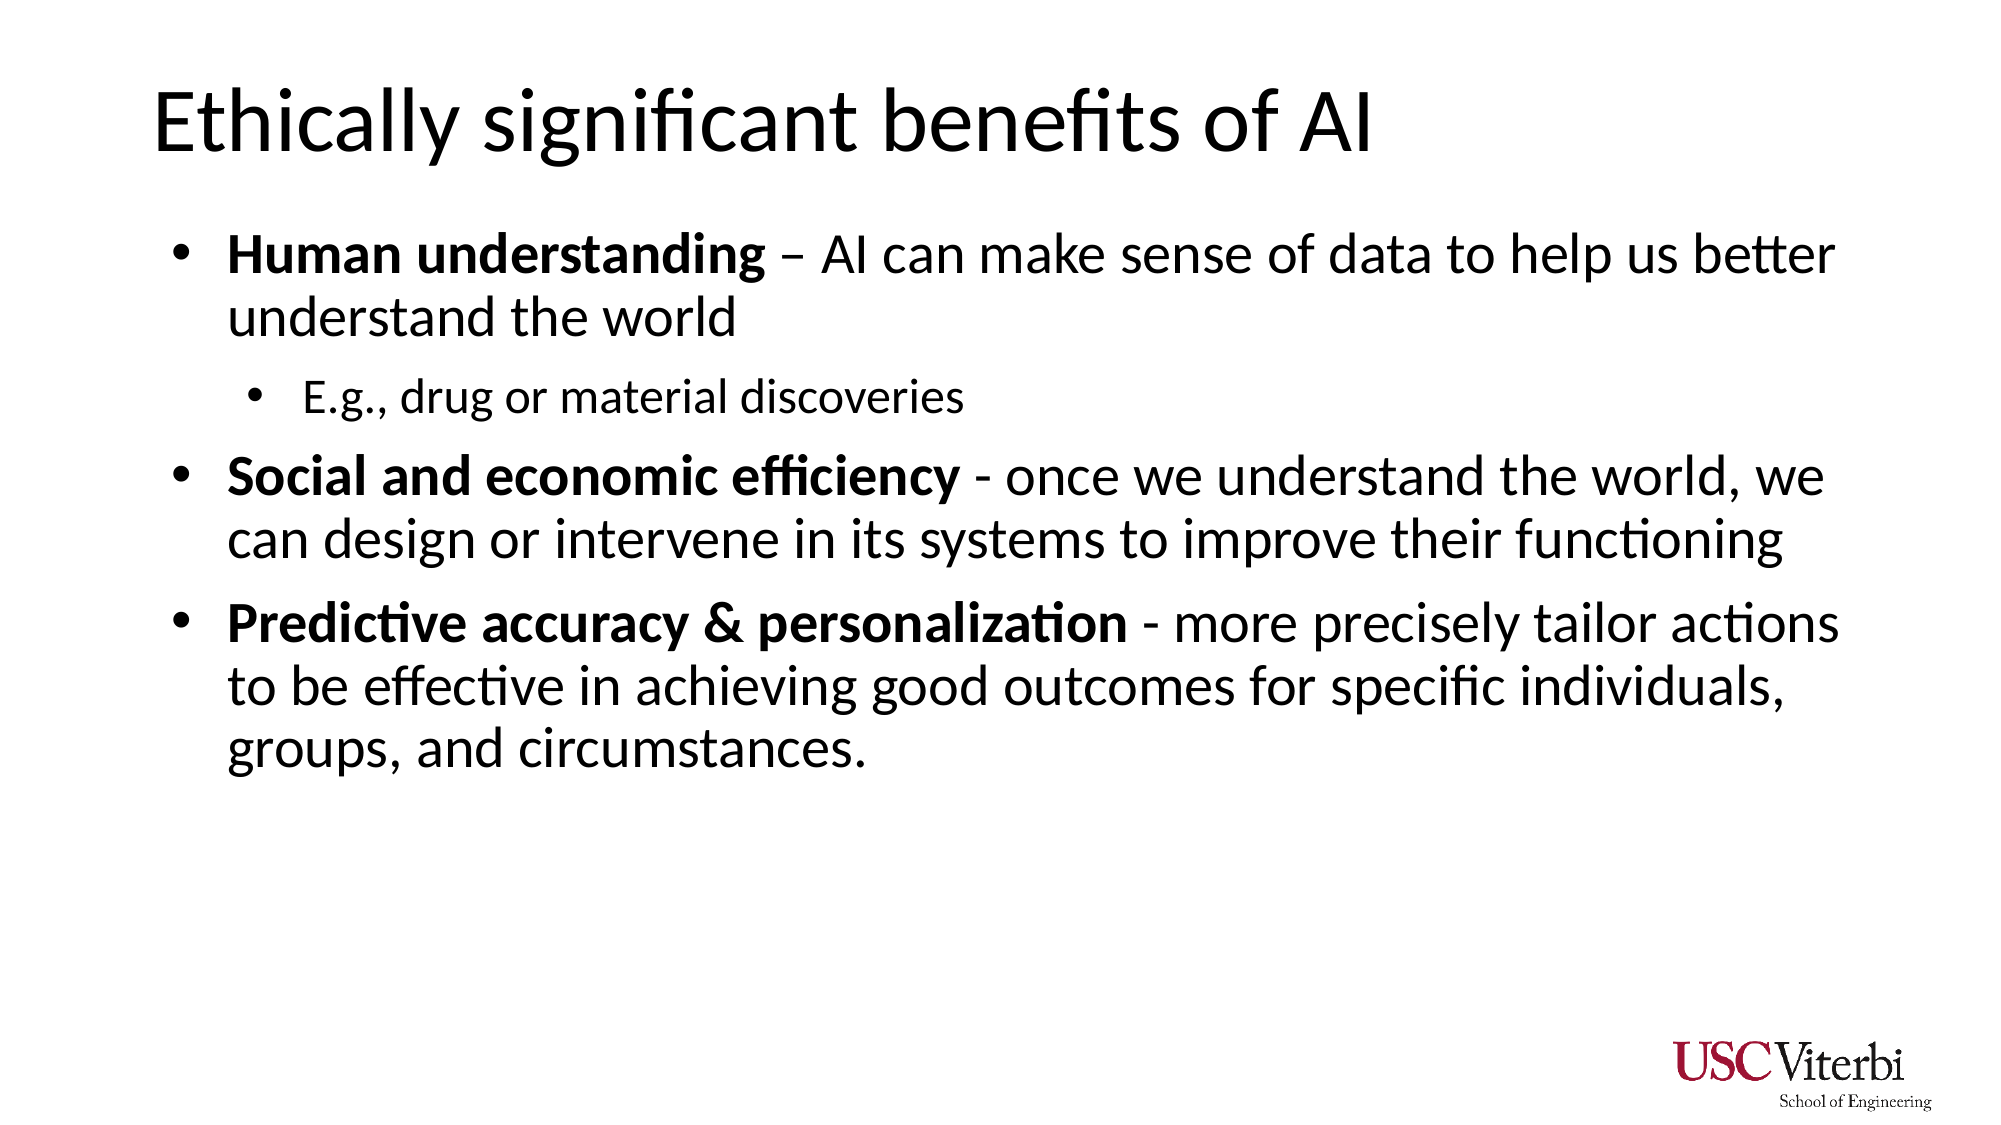

# Ethically significant benefits of AI
Human understanding – AI can make sense of data to help us better understand the world
E.g., drug or material discoveries
Social and economic efficiency - once we understand the world, we can design or intervene in its systems to improve their functioning
Predictive accuracy & personalization - more precisely tailor actions to be effective in achieving good outcomes for specific individuals, groups, and circumstances.